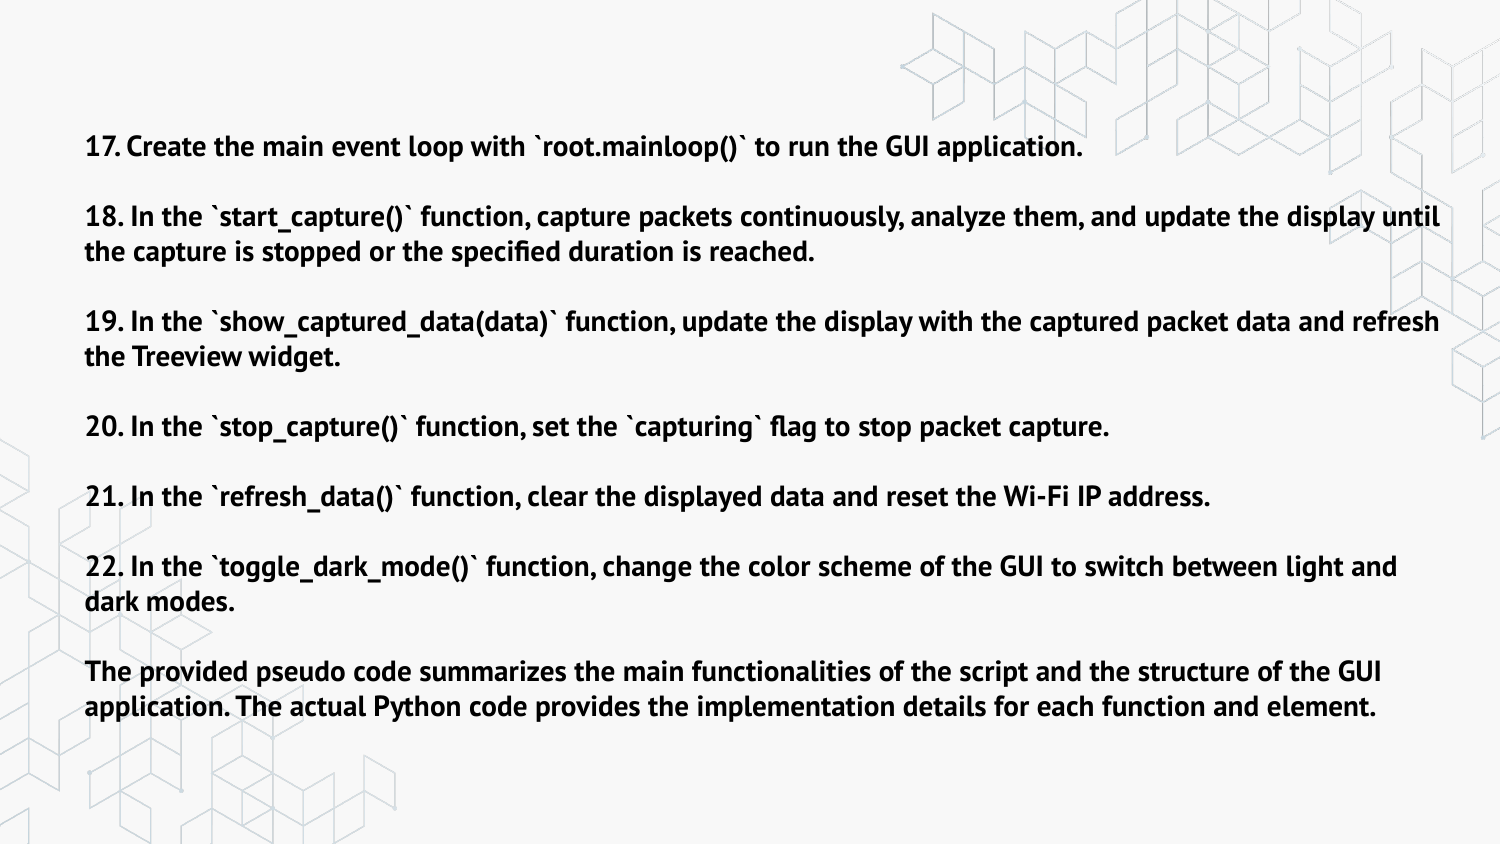

17. Create the main event loop with `root.mainloop()` to run the GUI application.

18. In the `start_capture()` function, capture packets continuously, analyze them, and update the display until the capture is stopped or the specified duration is reached.

19. In the `show_captured_data(data)` function, update the display with the captured packet data and refresh the Treeview widget.

20. In the `stop_capture()` function, set the `capturing` flag to stop packet capture.

21. In the `refresh_data()` function, clear the displayed data and reset the Wi-Fi IP address.

22. In the `toggle_dark_mode()` function, change the color scheme of the GUI to switch between light and dark modes.

The provided pseudo code summarizes the main functionalities of the script and the structure of the GUI application. The actual Python code provides the implementation details for each function and element.